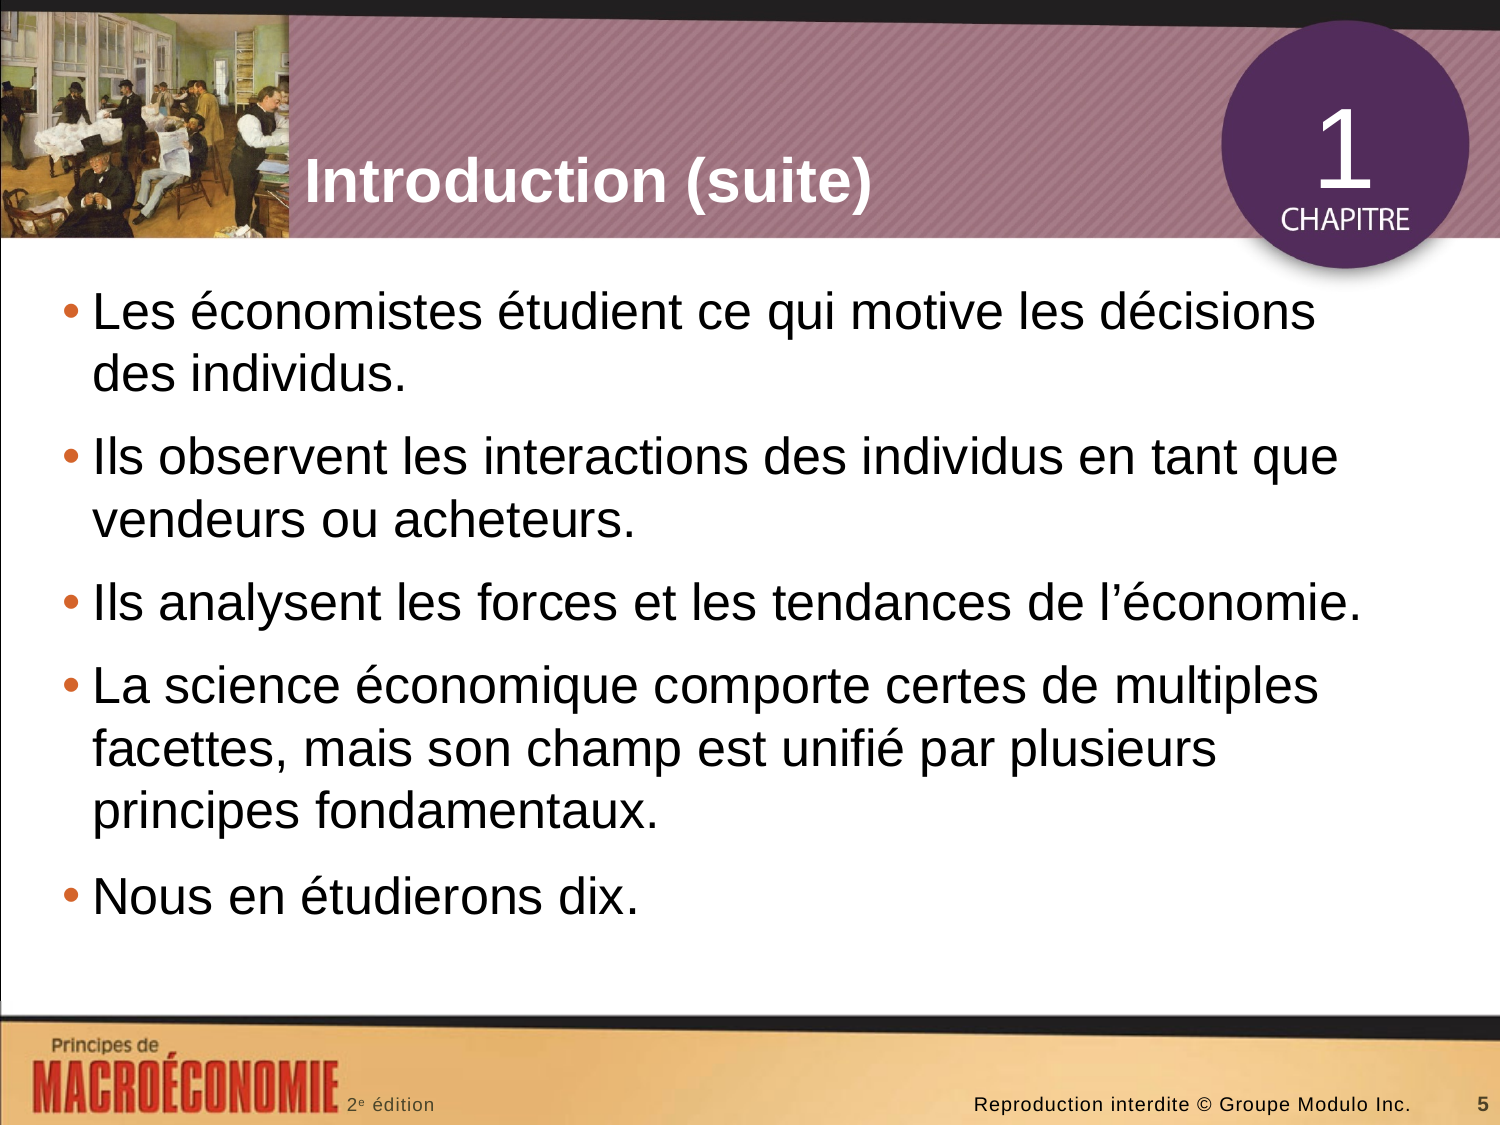

# Introduction (suite)
1
Les économistes étudient ce qui motive les décisions  des individus.
Ils observent les interactions des individus en tant que vendeurs ou acheteurs.
Ils analysent les forces et les tendances de l’économie.
La science économique comporte certes de multiples facettes, mais son champ est unifié par plusieurs principes fondamentaux.
Nous en étudierons dix.

5